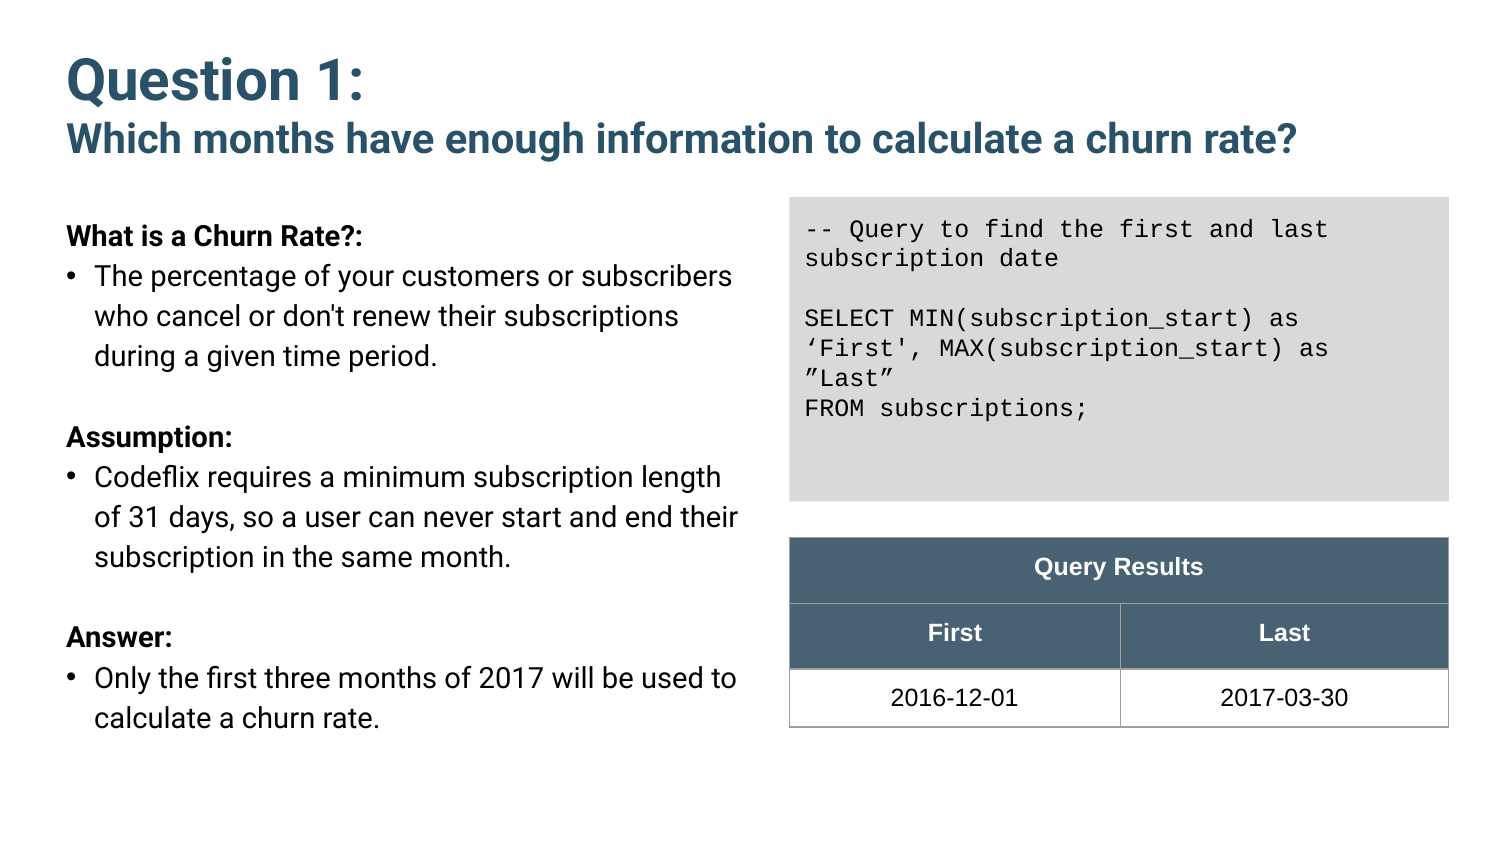

Question 1:
Which months have enough information to calculate a churn rate?
What is a Churn Rate?:
The percentage of your customers or subscribers who cancel or don't renew their subscriptions during a given time period.

Assumption:
Codeflix requires a minimum subscription length of 31 days, so a user can never start and end their subscription in the same month.

Answer:
Only the first three months of 2017 will be used to calculate a churn rate.
-- Query to find the first and last subscription date

SELECT MIN(subscription_start) as ‘First', MAX(subscription_start) as ”Last”
FROM subscriptions;

| Query Results |  |
| --- | --- |
| First | Last |
| 2016-12-01 | 2017-03-30 |